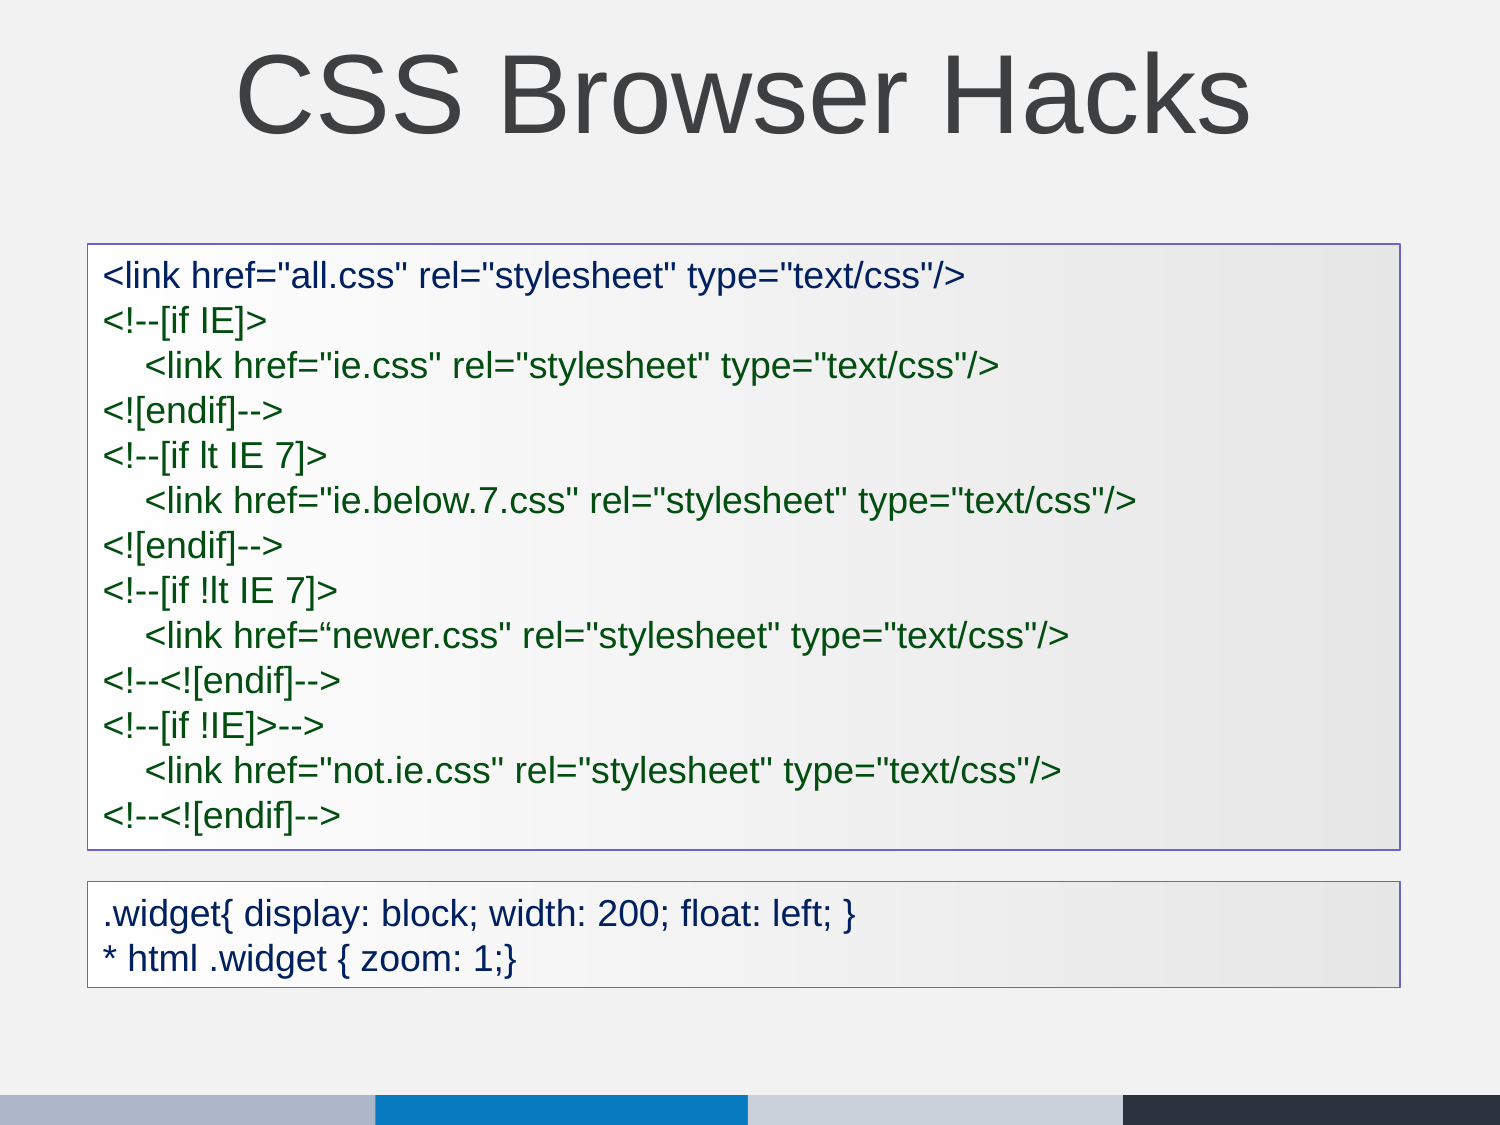

# CSS Browser Hacks
<link href="all.css" rel="stylesheet" type="text/css"/>
<!--[if IE]>
    <link href="ie.css" rel="stylesheet" type="text/css"/>
<![endif]-->
<!--[if lt IE 7]>
    <link href="ie.below.7.css" rel="stylesheet" type="text/css"/>
<![endif]-->
<!--[if !lt IE 7]>
    <link href=“newer.css" rel="stylesheet" type="text/css"/>
<!--<![endif]-->
<!--[if !IE]>-->
    <link href="not.ie.css" rel="stylesheet" type="text/css"/>
<!--<![endif]-->
.widget{ display: block; width: 200; float: left; }
* html .widget { zoom: 1;}